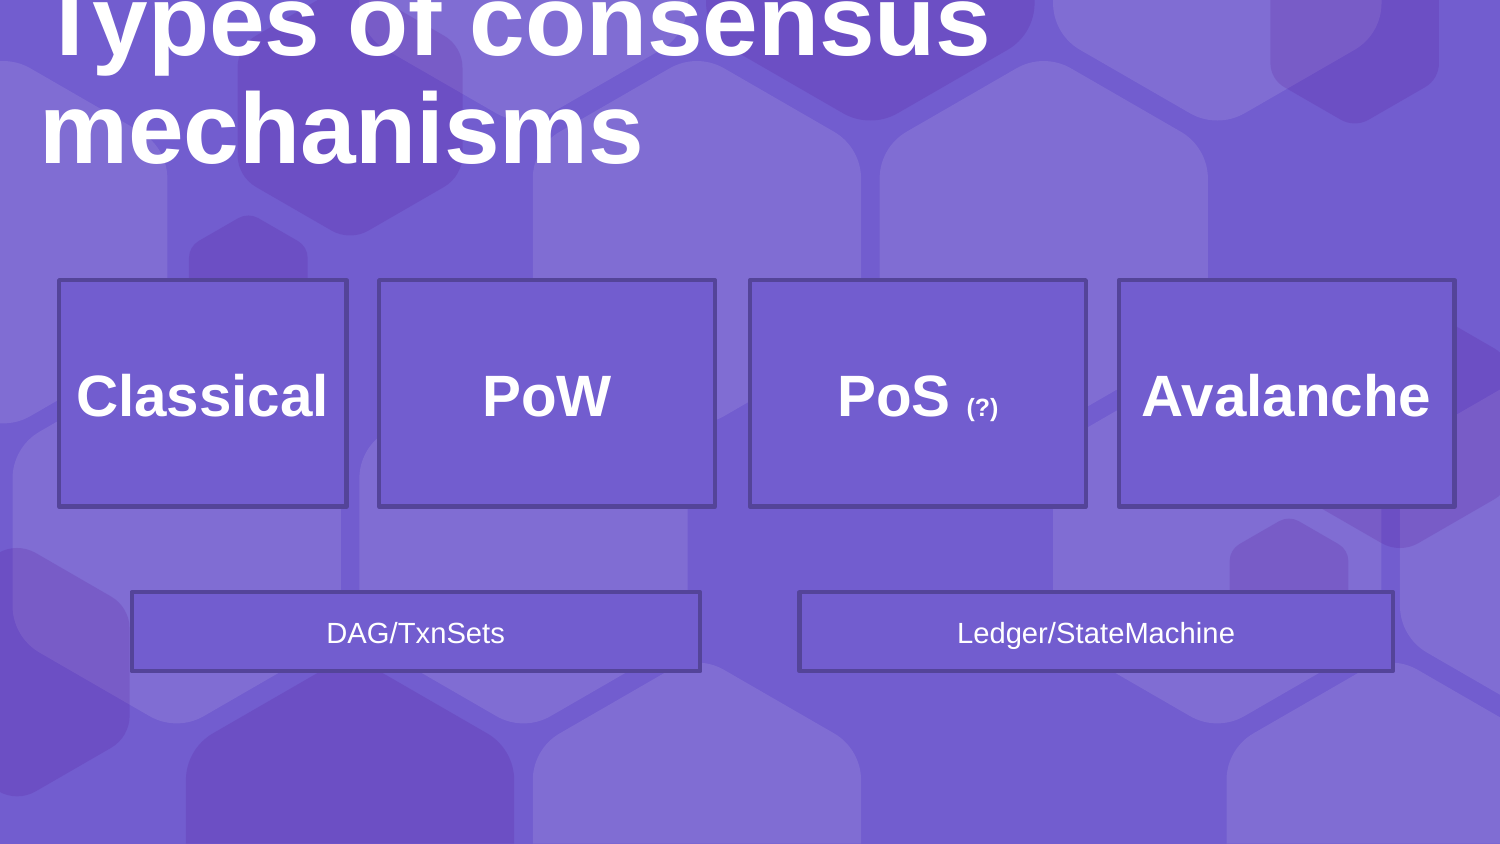

Types of consensus mechanisms
PoW
PoS (?)
Classical
Avalanche
Ledger/StateMachine
DAG/TxnSets